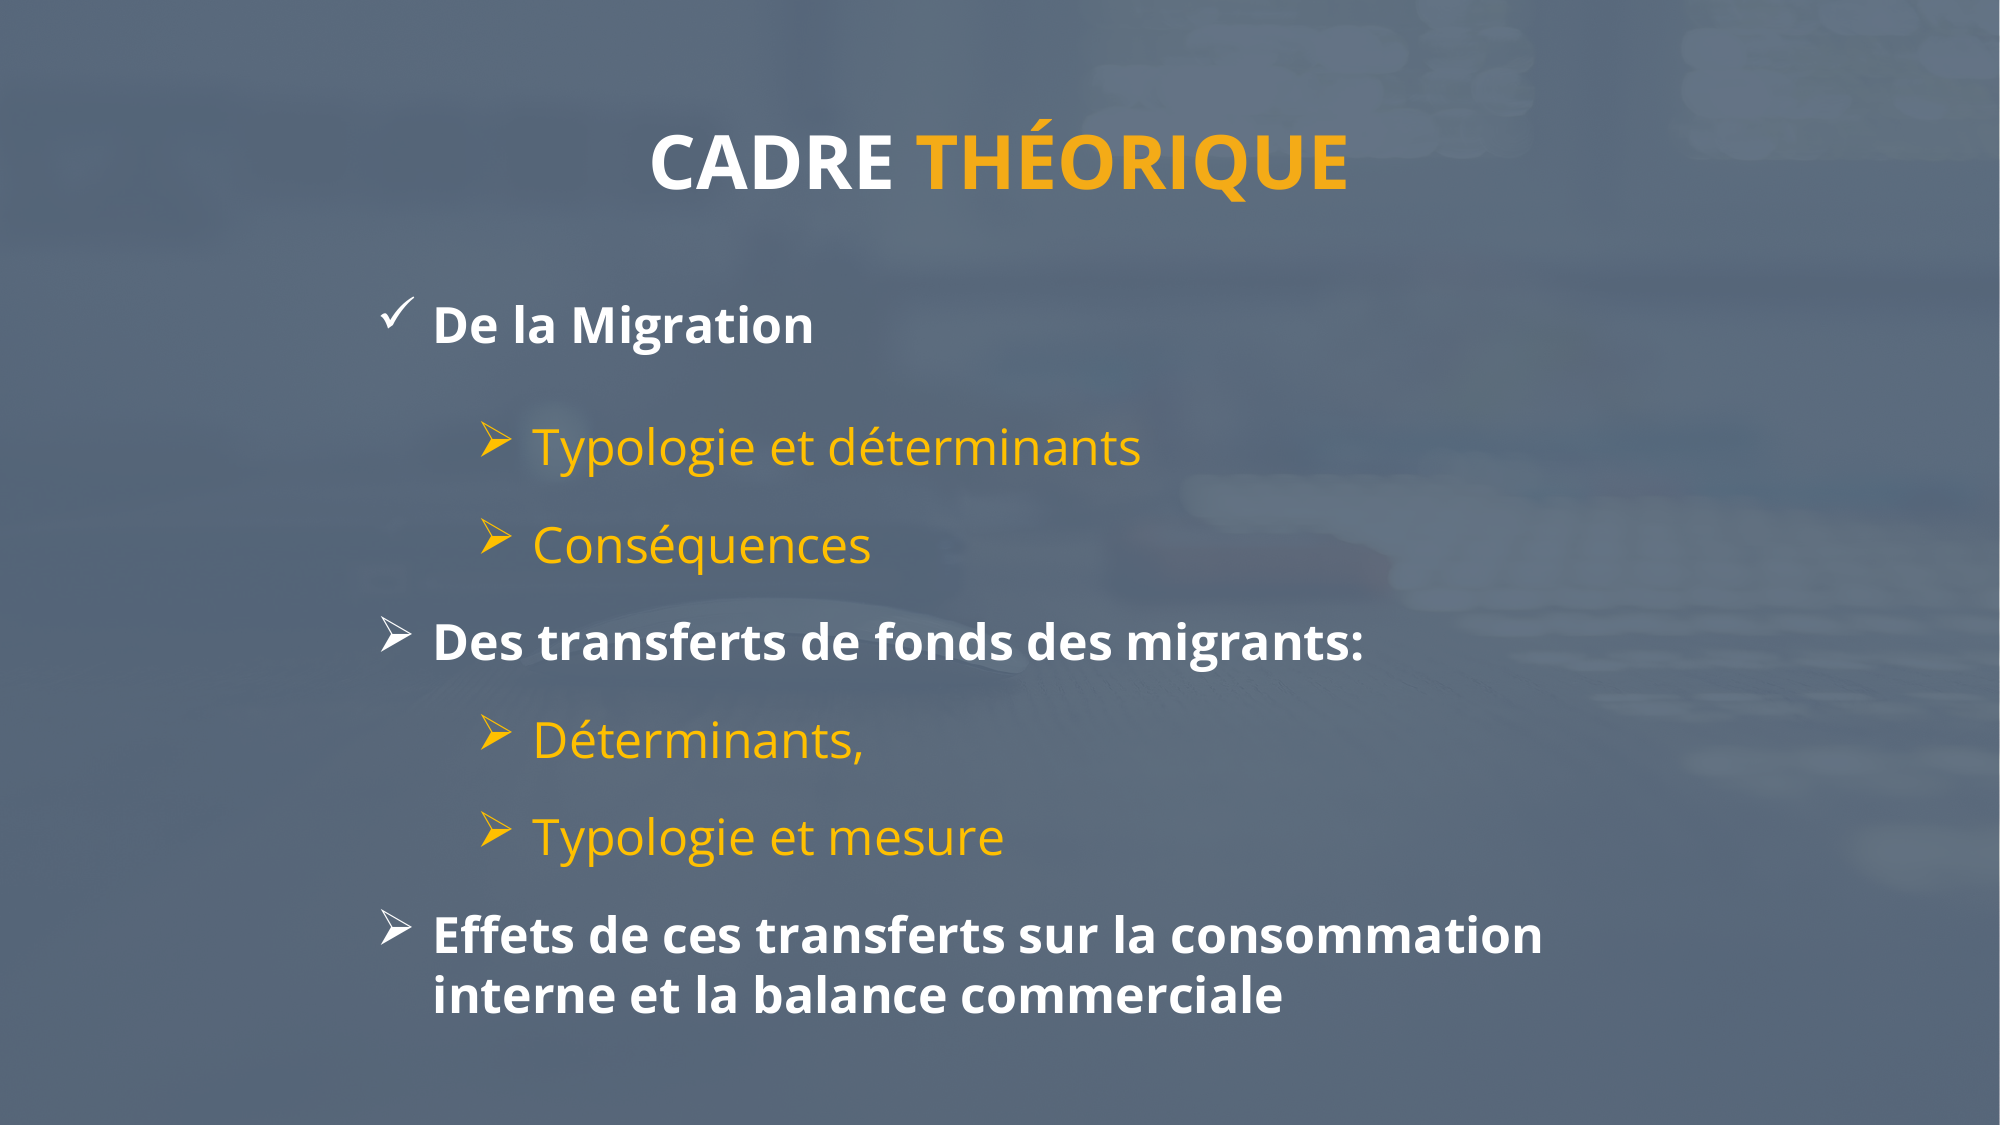

# CADRE THÉORIQUE
De la Migration
Typologie et déterminants
Conséquences
Des transferts de fonds des migrants:
Déterminants,
Typologie et mesure
Effets de ces transferts sur la consommation interne et la balance commerciale